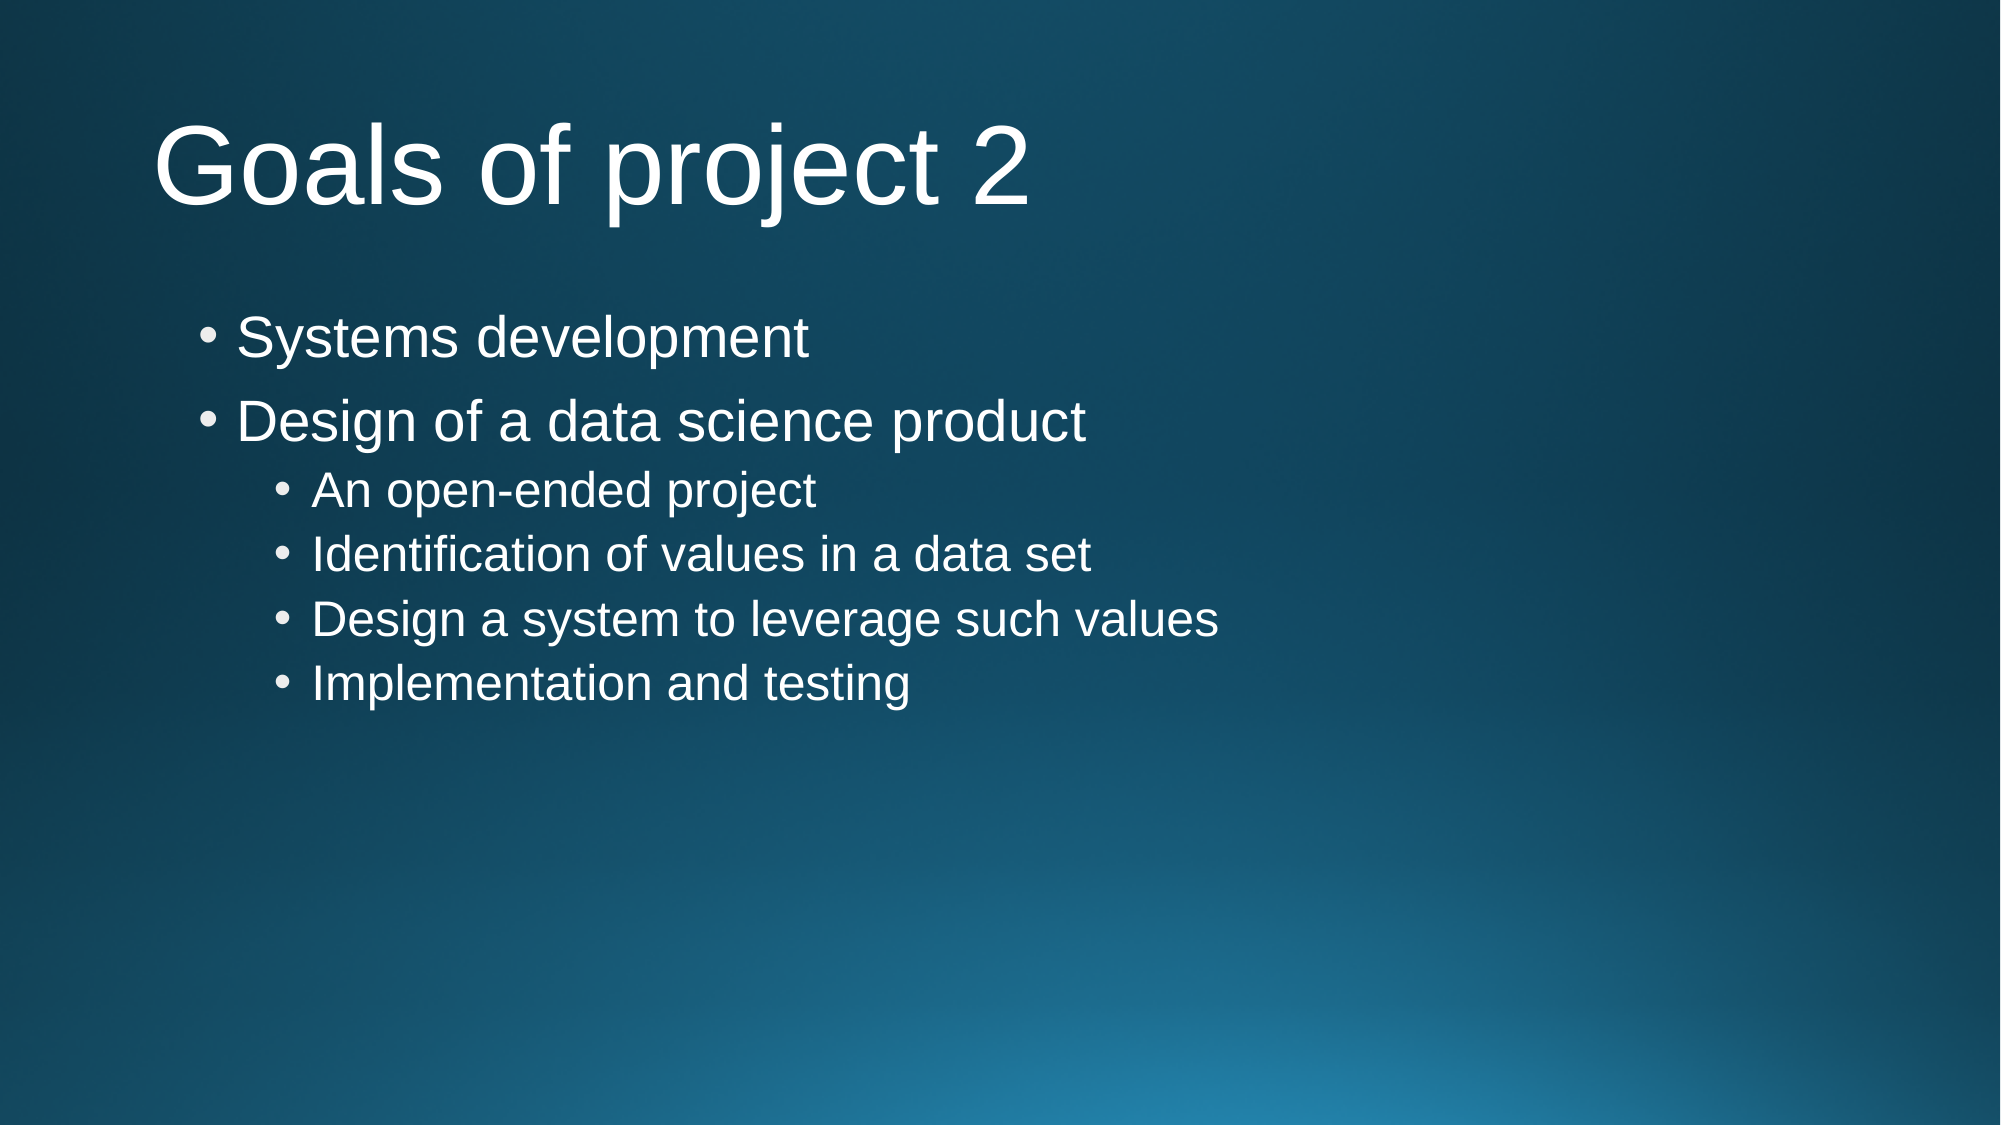

# Goals of project 2
Systems development
Design of a data science product
An open-ended project
Identification of values in a data set
Design a system to leverage such values
Implementation and testing